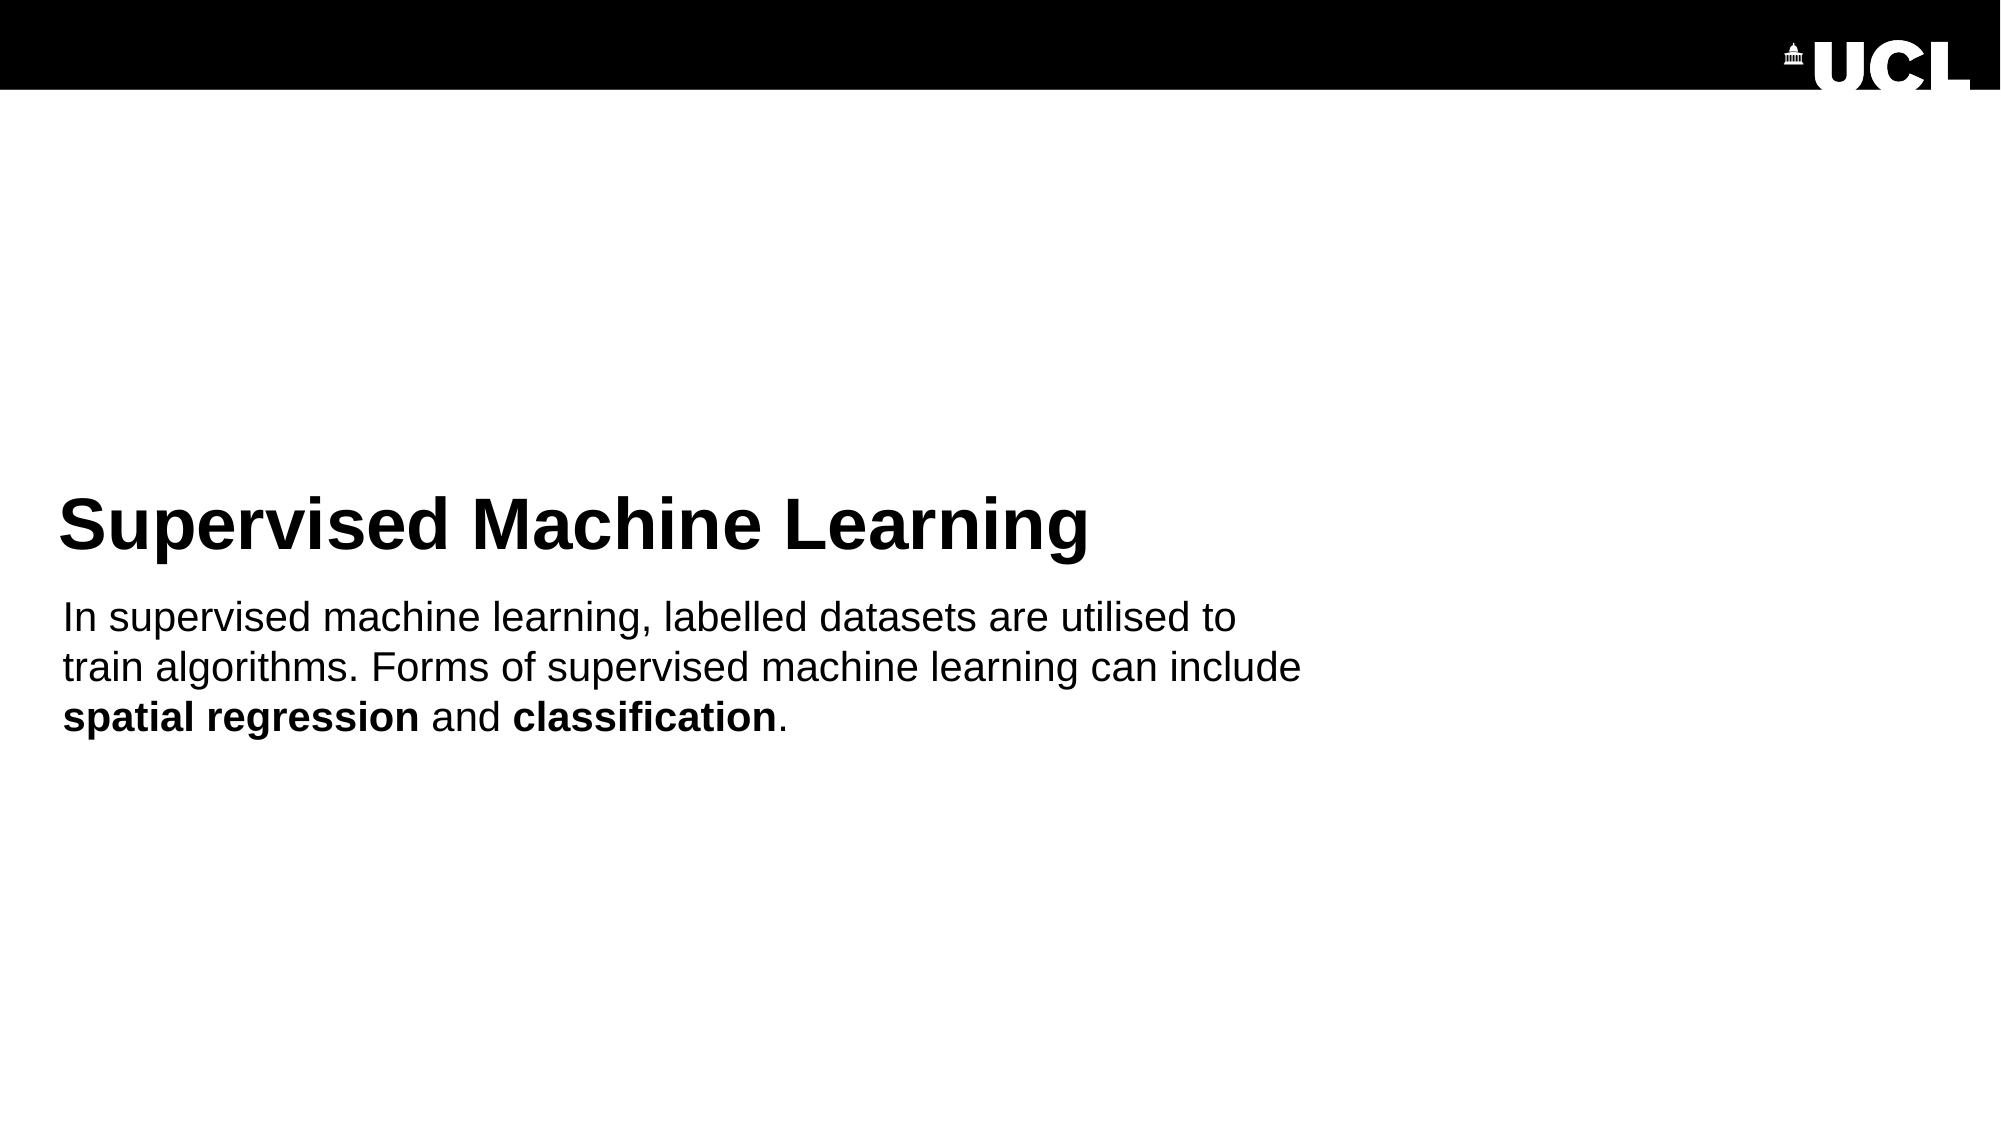

# Supervised Machine Learning
In supervised machine learning, labelled datasets are utilised to train algorithms. Forms of supervised machine learning can include spatial regression and classification.